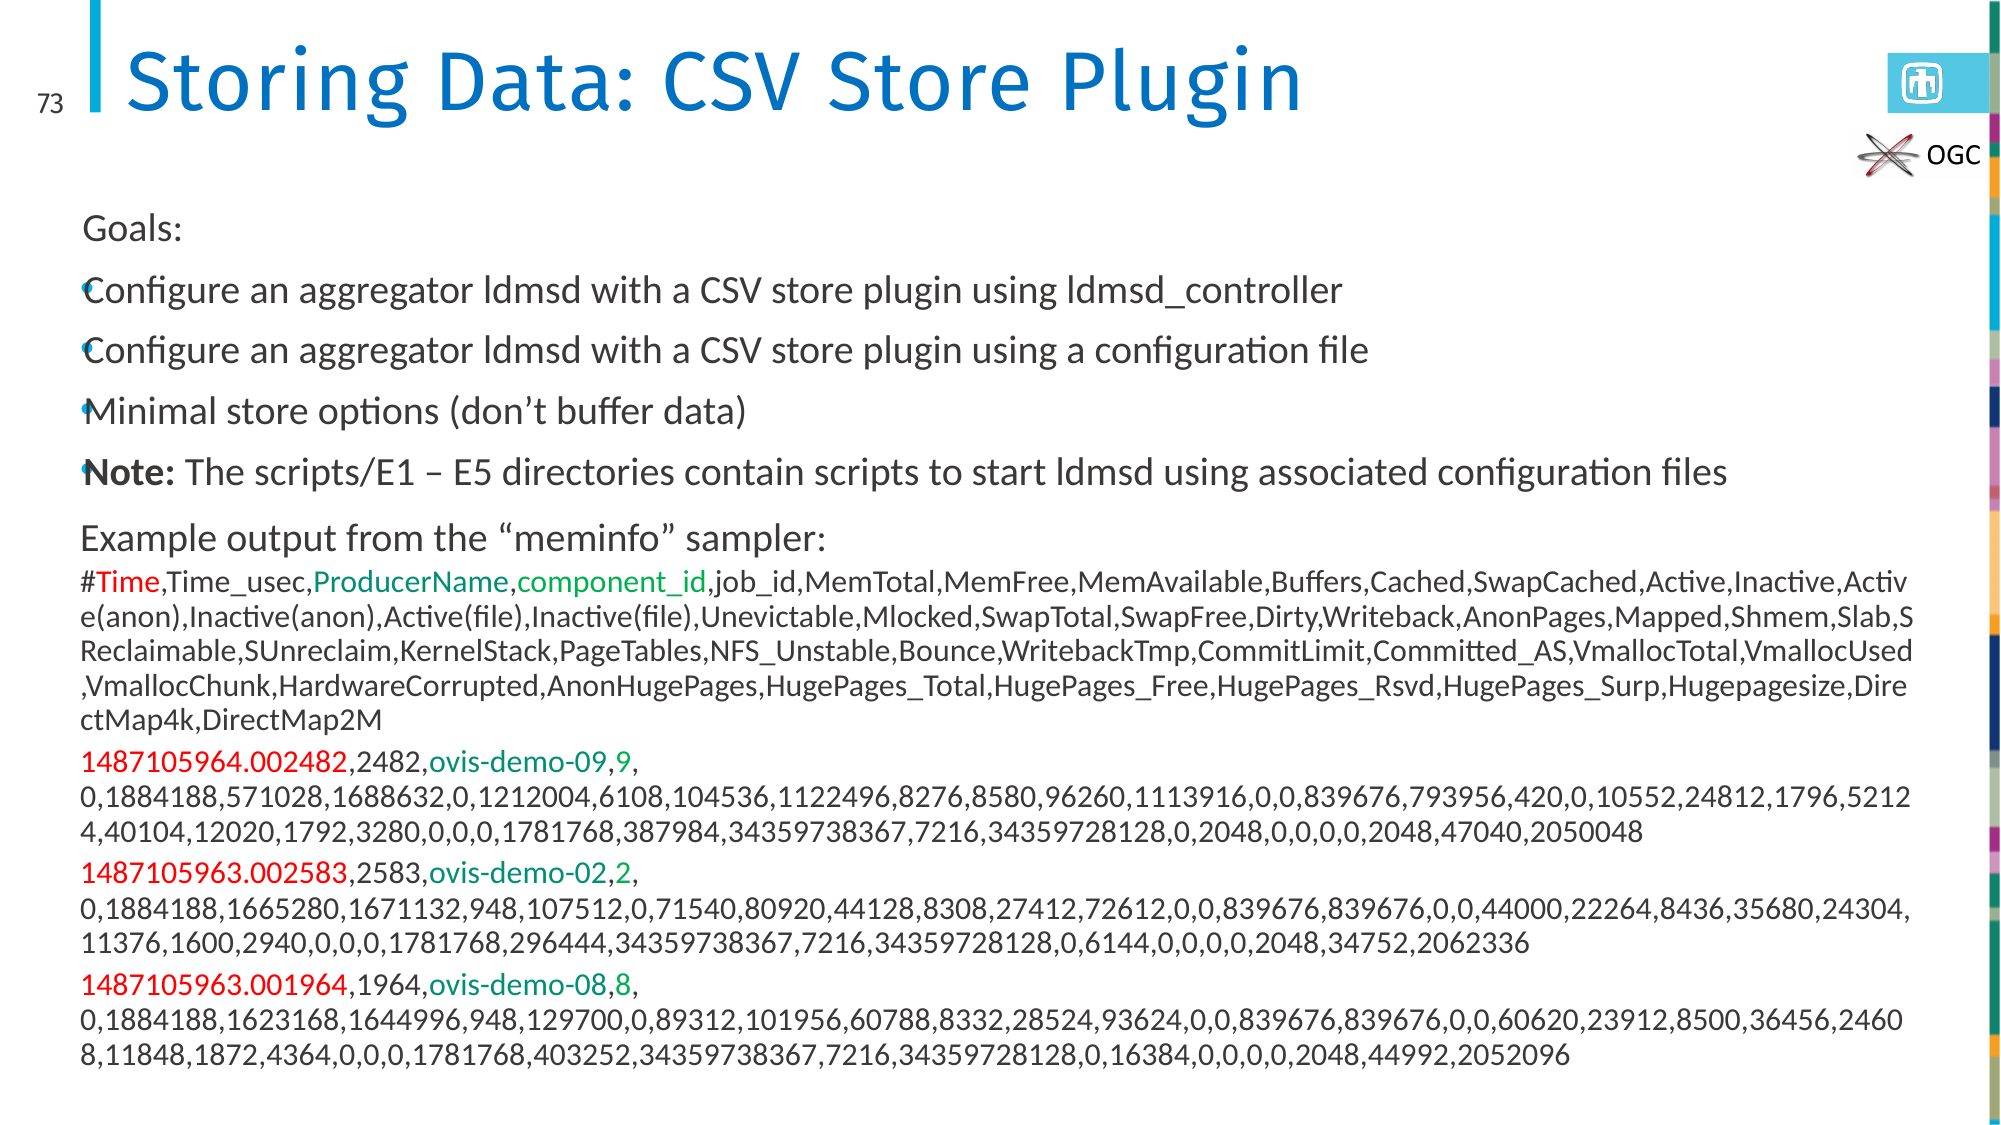

# Storing Data: CSV Store Plugin
73
Goals:
Configure an aggregator ldmsd with a CSV store plugin using ldmsd_controller
Configure an aggregator ldmsd with a CSV store plugin using a configuration file
Minimal store options (don’t buffer data)
Note: The scripts/E1 – E5 directories contain scripts to start ldmsd using associated configuration files
Example output from the “meminfo” sampler:
#Time,Time_usec,ProducerName,component_id,job_id,MemTotal,MemFree,MemAvailable,Buffers,Cached,SwapCached,Active,Inactive,Active(anon),Inactive(anon),Active(file),Inactive(file),Unevictable,Mlocked,SwapTotal,SwapFree,Dirty,Writeback,AnonPages,Mapped,Shmem,Slab,SReclaimable,SUnreclaim,KernelStack,PageTables,NFS_Unstable,Bounce,WritebackTmp,CommitLimit,Committed_AS,VmallocTotal,VmallocUsed,VmallocChunk,HardwareCorrupted,AnonHugePages,HugePages_Total,HugePages_Free,HugePages_Rsvd,HugePages_Surp,Hugepagesize,DirectMap4k,DirectMap2M
1487105964.002482,2482,ovis-demo-09,9,
0,1884188,571028,1688632,0,1212004,6108,104536,1122496,8276,8580,96260,1113916,0,0,839676,793956,420,0,10552,24812,1796,52124,40104,12020,1792,3280,0,0,0,1781768,387984,34359738367,7216,34359728128,0,2048,0,0,0,0,2048,47040,2050048
1487105963.002583,2583,ovis-demo-02,2,
0,1884188,1665280,1671132,948,107512,0,71540,80920,44128,8308,27412,72612,0,0,839676,839676,0,0,44000,22264,8436,35680,24304,11376,1600,2940,0,0,0,1781768,296444,34359738367,7216,34359728128,0,6144,0,0,0,0,2048,34752,2062336
1487105963.001964,1964,ovis-demo-08,8,
0,1884188,1623168,1644996,948,129700,0,89312,101956,60788,8332,28524,93624,0,0,839676,839676,0,0,60620,23912,8500,36456,24608,11848,1872,4364,0,0,0,1781768,403252,34359738367,7216,34359728128,0,16384,0,0,0,0,2048,44992,2052096